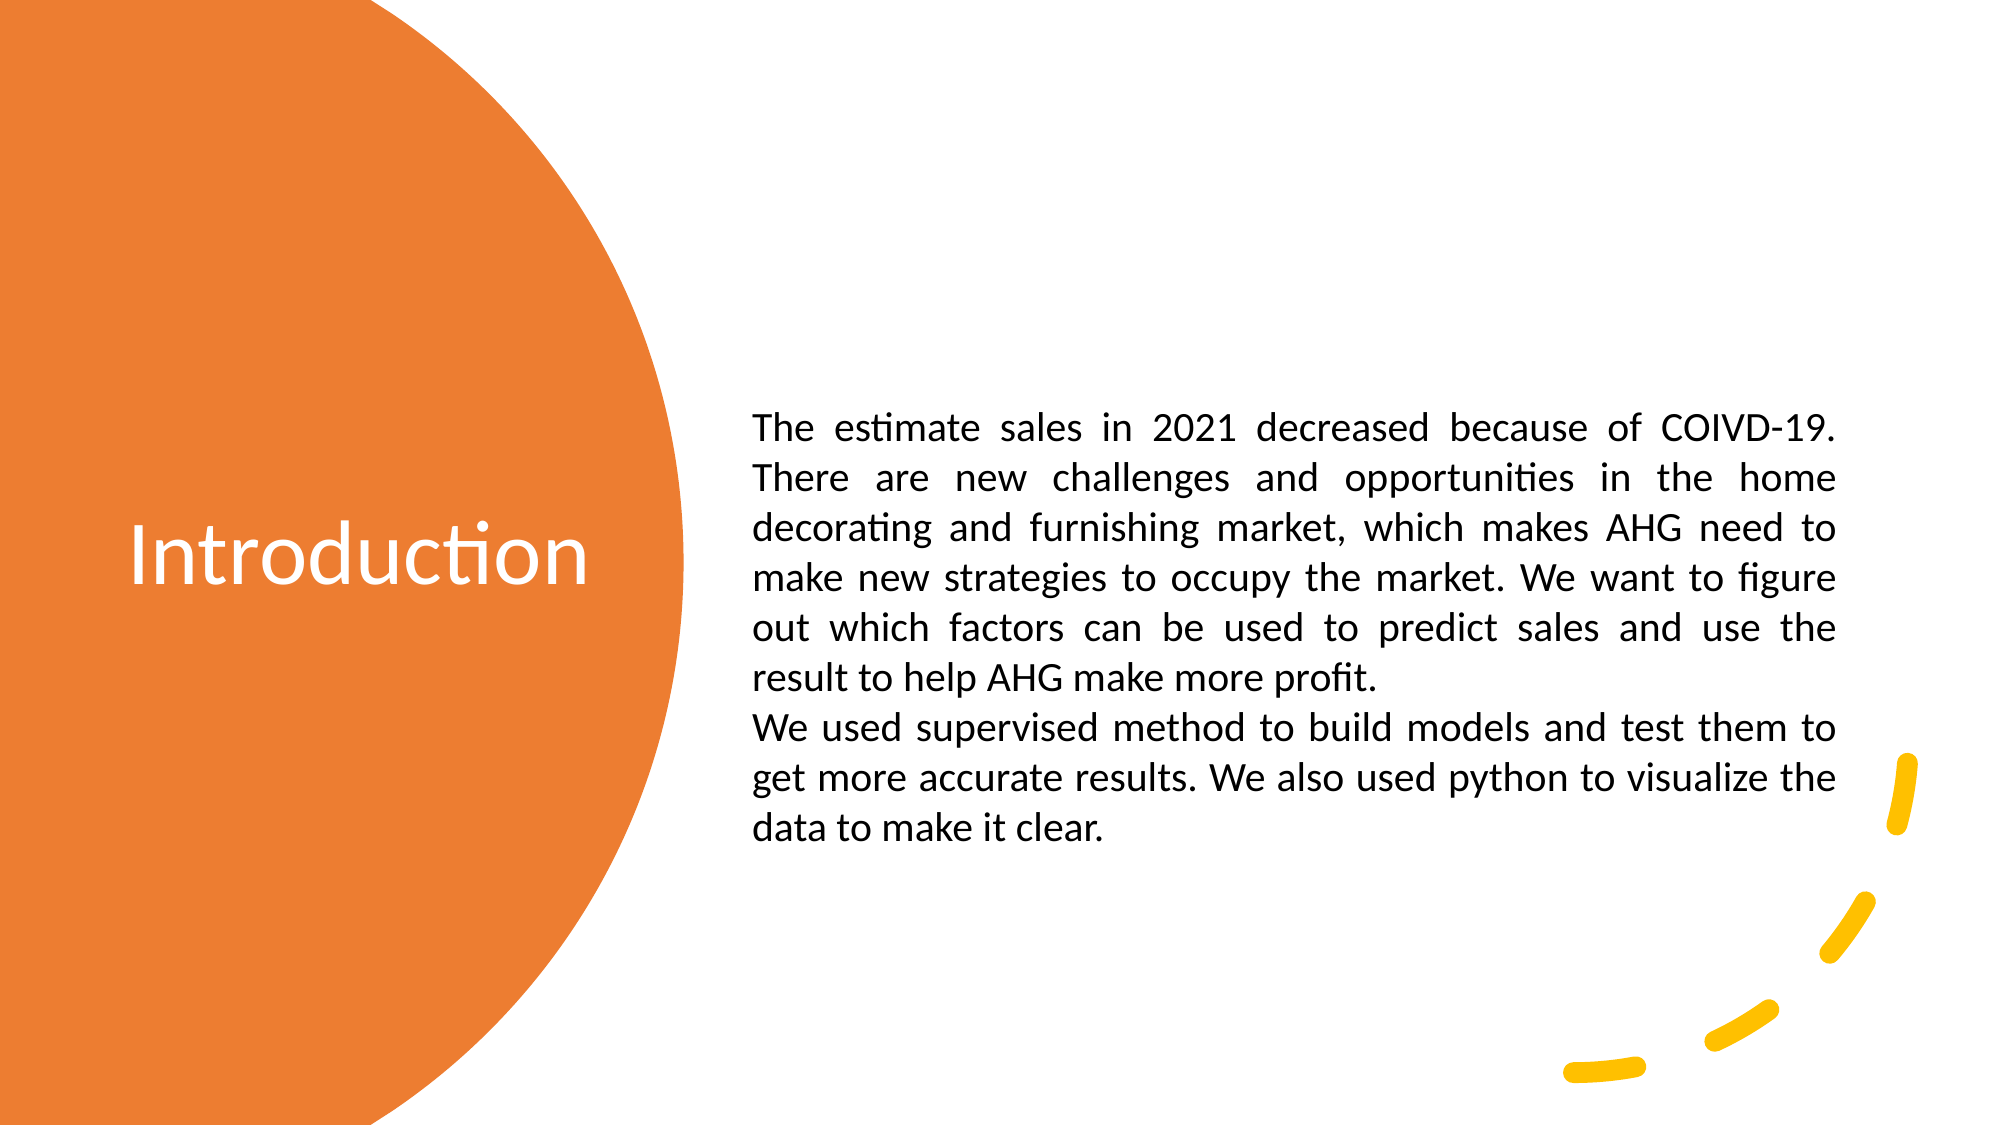

# Introduction

The estimate sales in 2021 decreased because of COIVD-19. There are new challenges and opportunities in the home decorating and furnishing market, which makes AHG need to make new strategies to occupy the market. We want to figure out which factors can be used to predict sales and use the result to help AHG make more profit.
We used supervised method to build models and test them to get more accurate results. We also used python to visualize the data to make it clear.